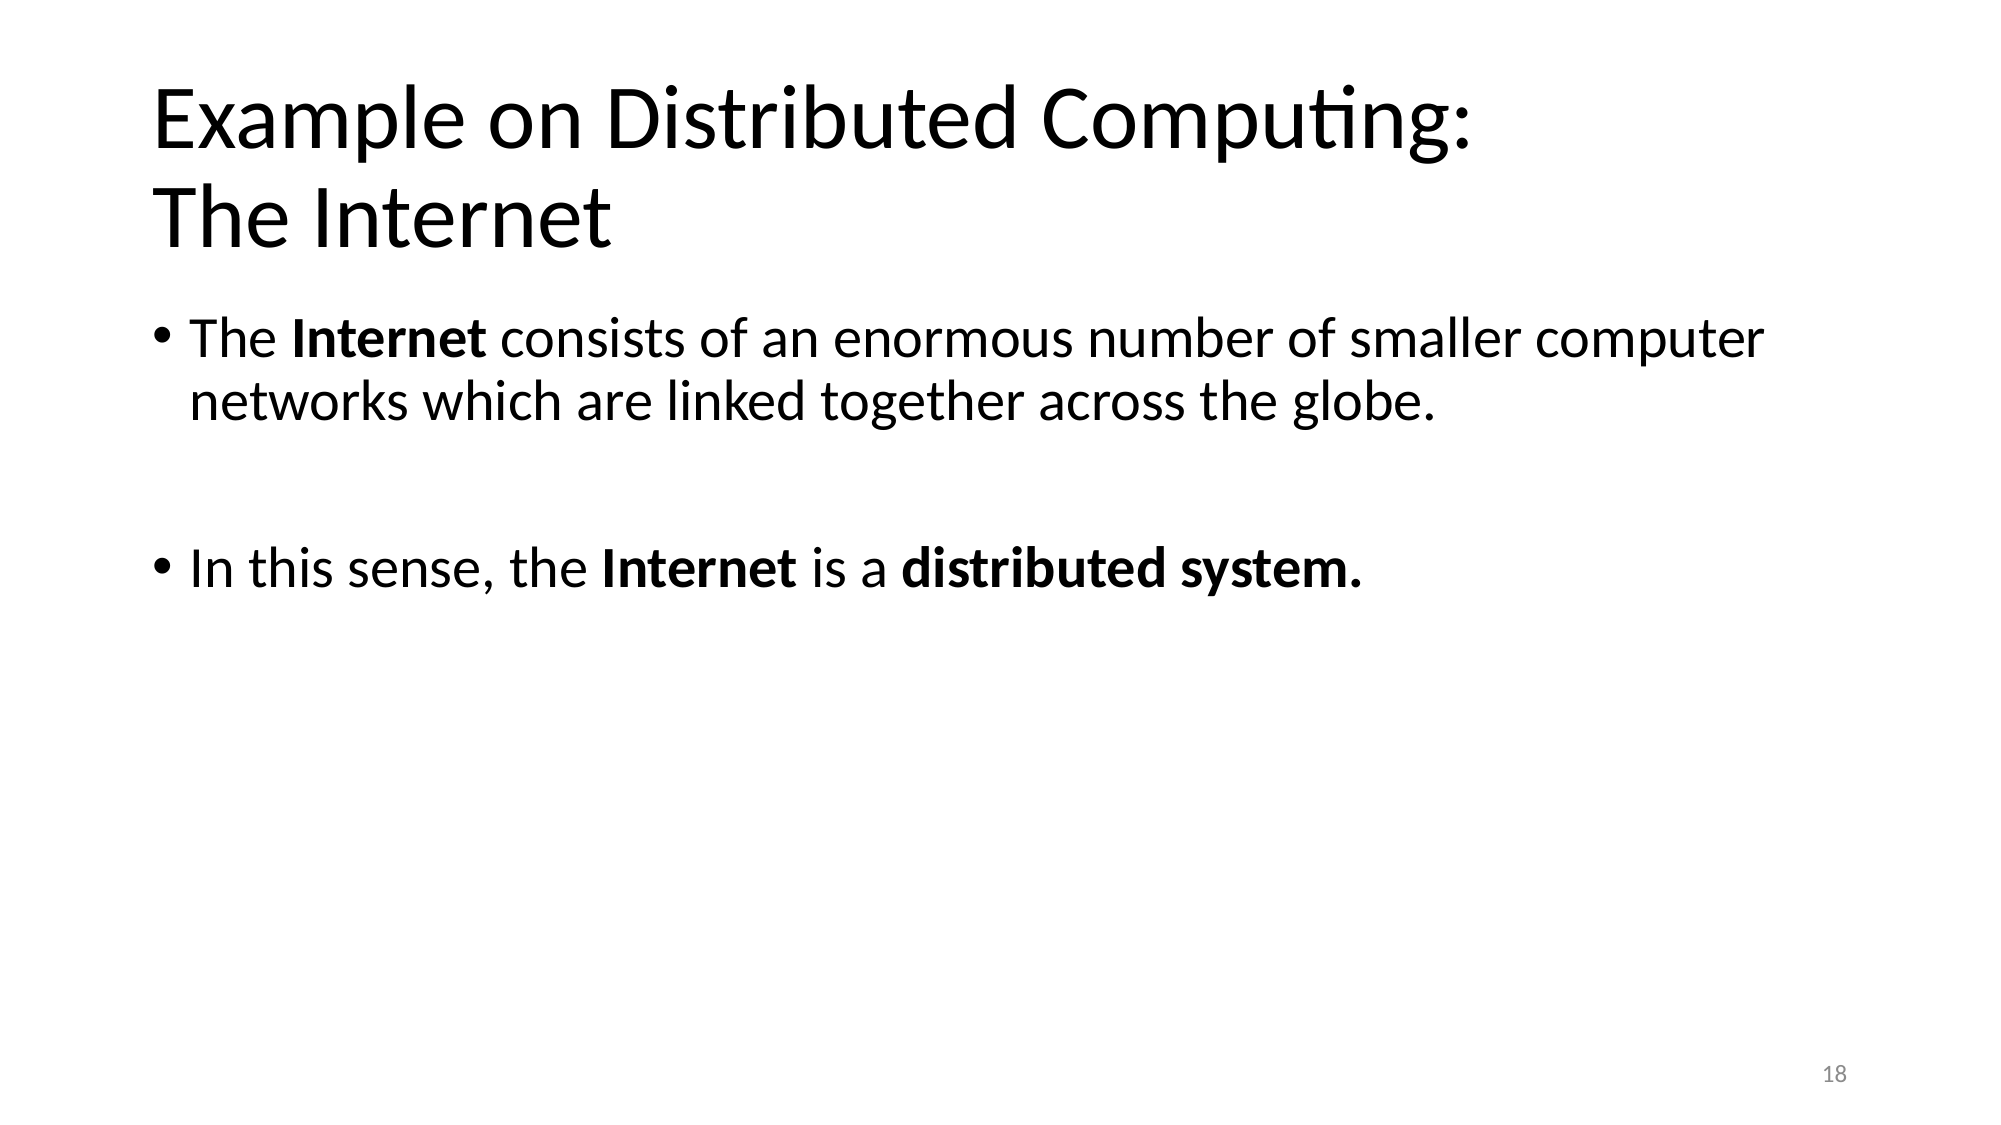

# Example on Distributed Computing: The Internet
The Internet consists of an enormous number of smaller computer networks which are linked together across the globe.

In this sense, the Internet is a distributed system.
18